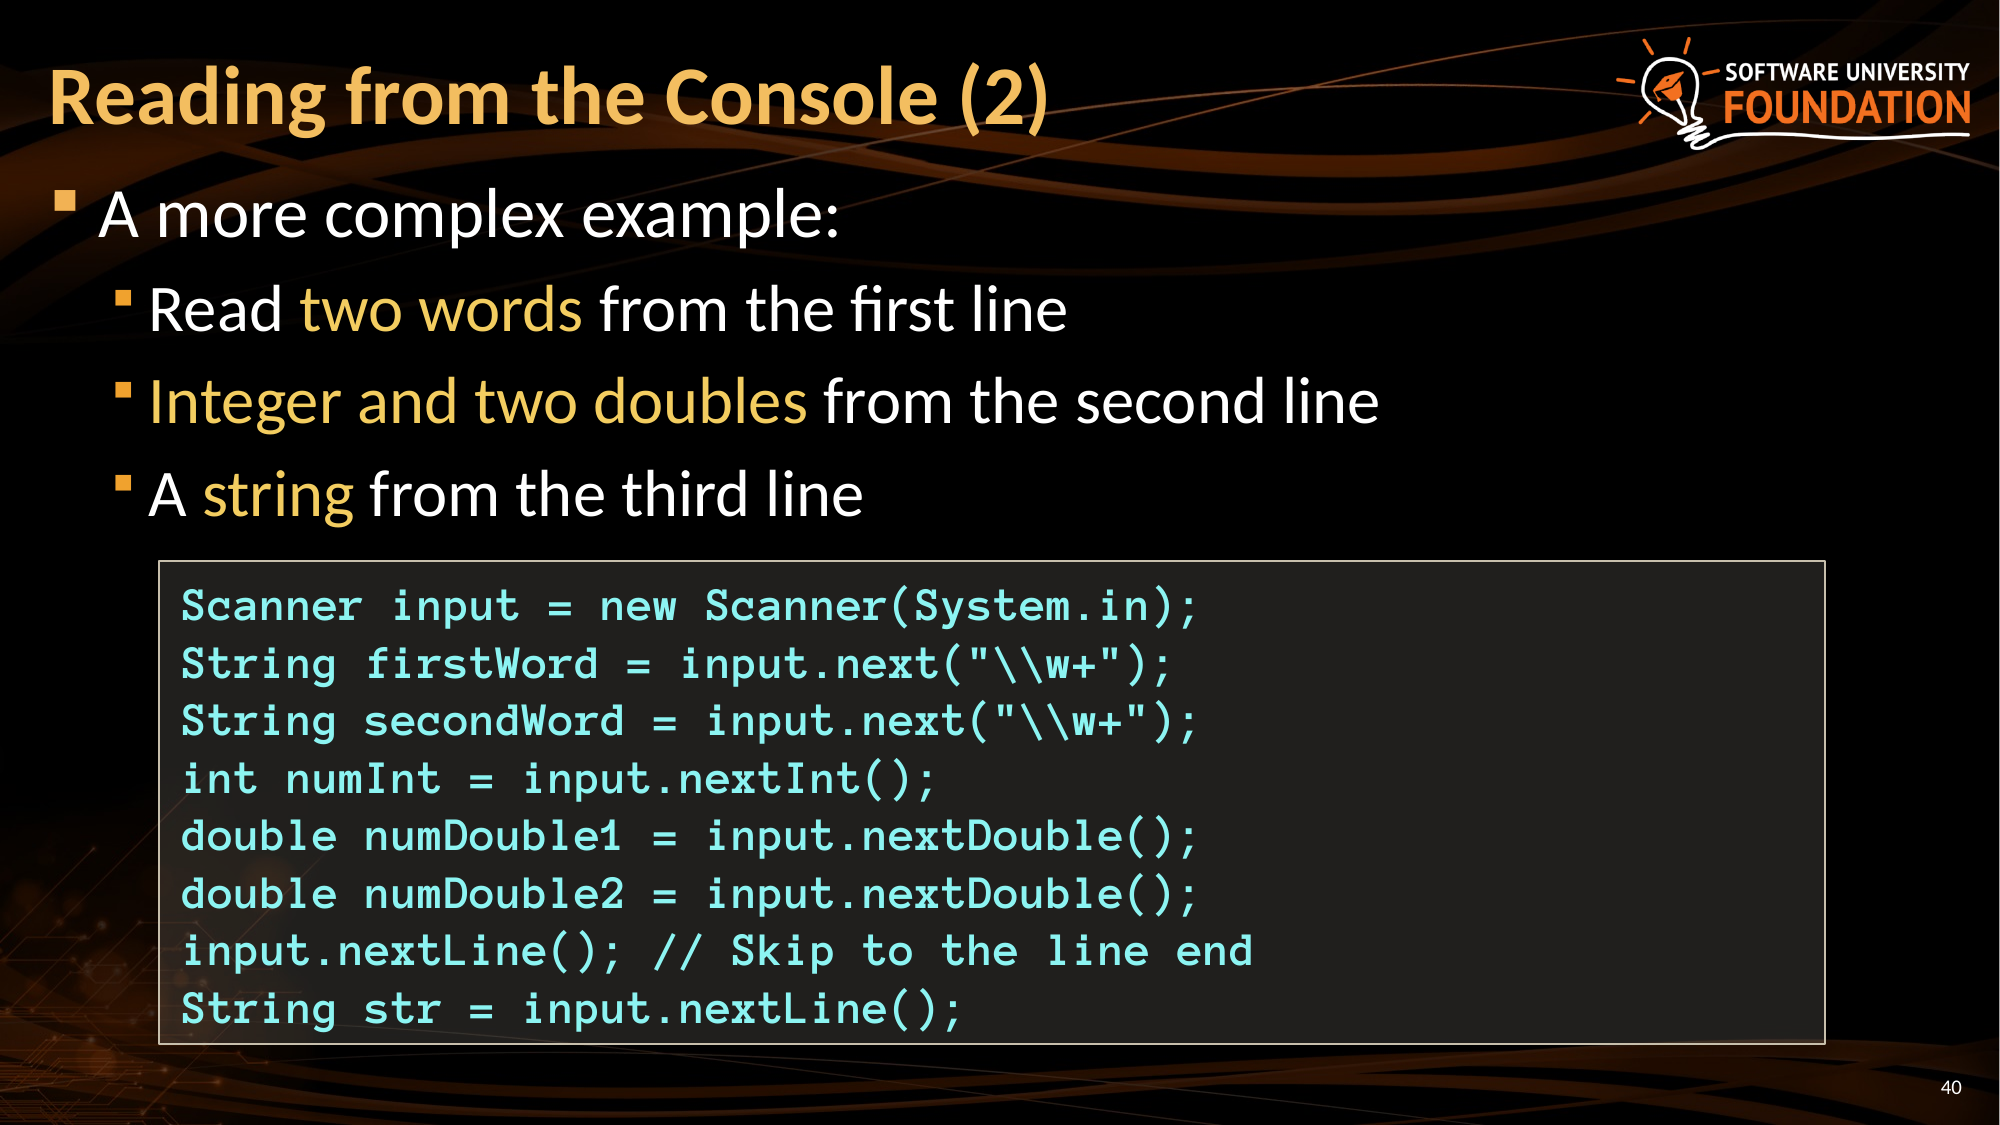

# Reading from the Console (2)
A more complex example:
Read two words from the first line
Integer and two doubles from the second line
A string from the third line
Scanner input = new Scanner(System.in);
String firstWord = input.next("\\w+");
String secondWord = input.next("\\w+");
int numInt = input.nextInt();
double numDouble1 = input.nextDouble();
double numDouble2 = input.nextDouble();
input.nextLine(); // Skip to the line end
String str = input.nextLine();
40